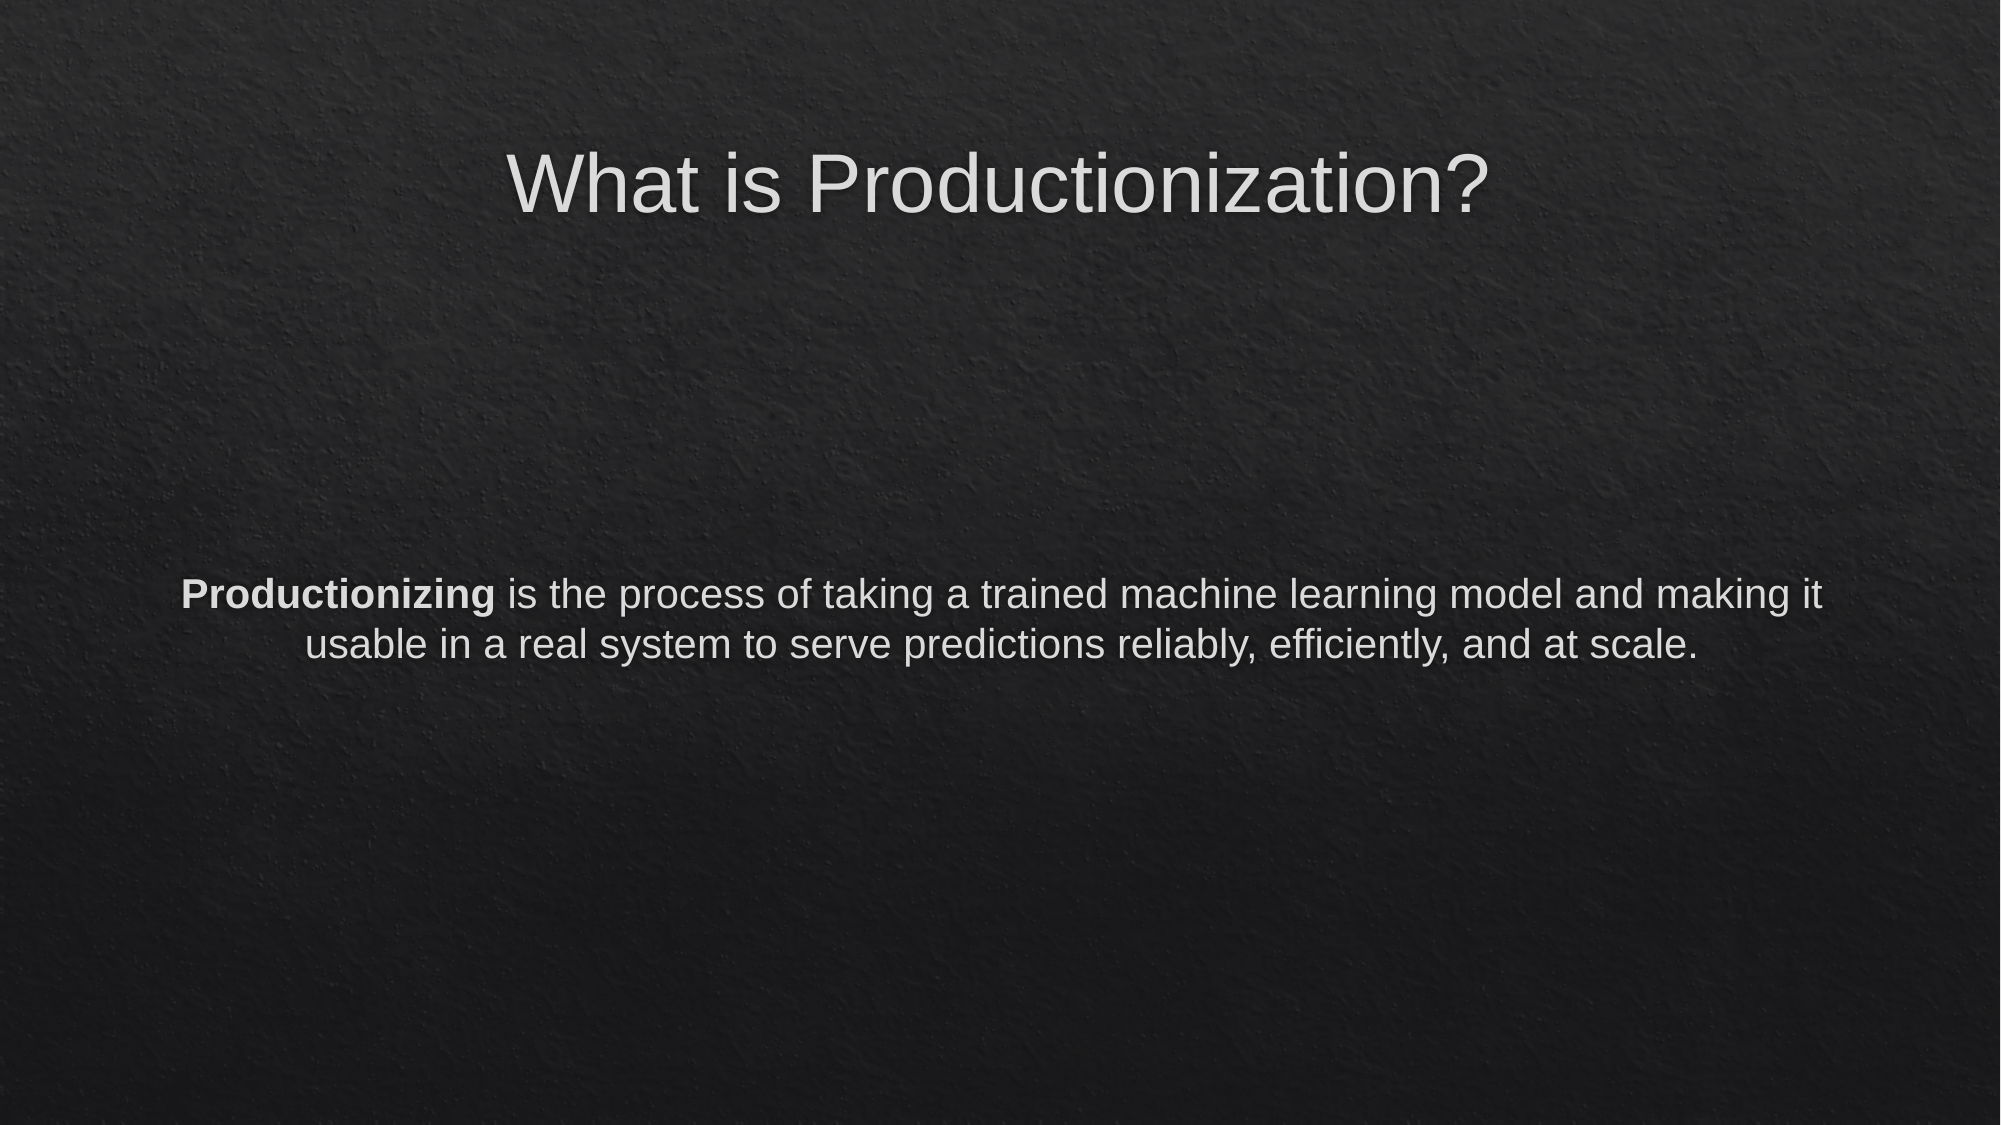

# What is Productionization?
Productionizing is the process of taking a trained machine learning model and making it usable in a real system to serve predictions reliably, efficiently, and at scale.